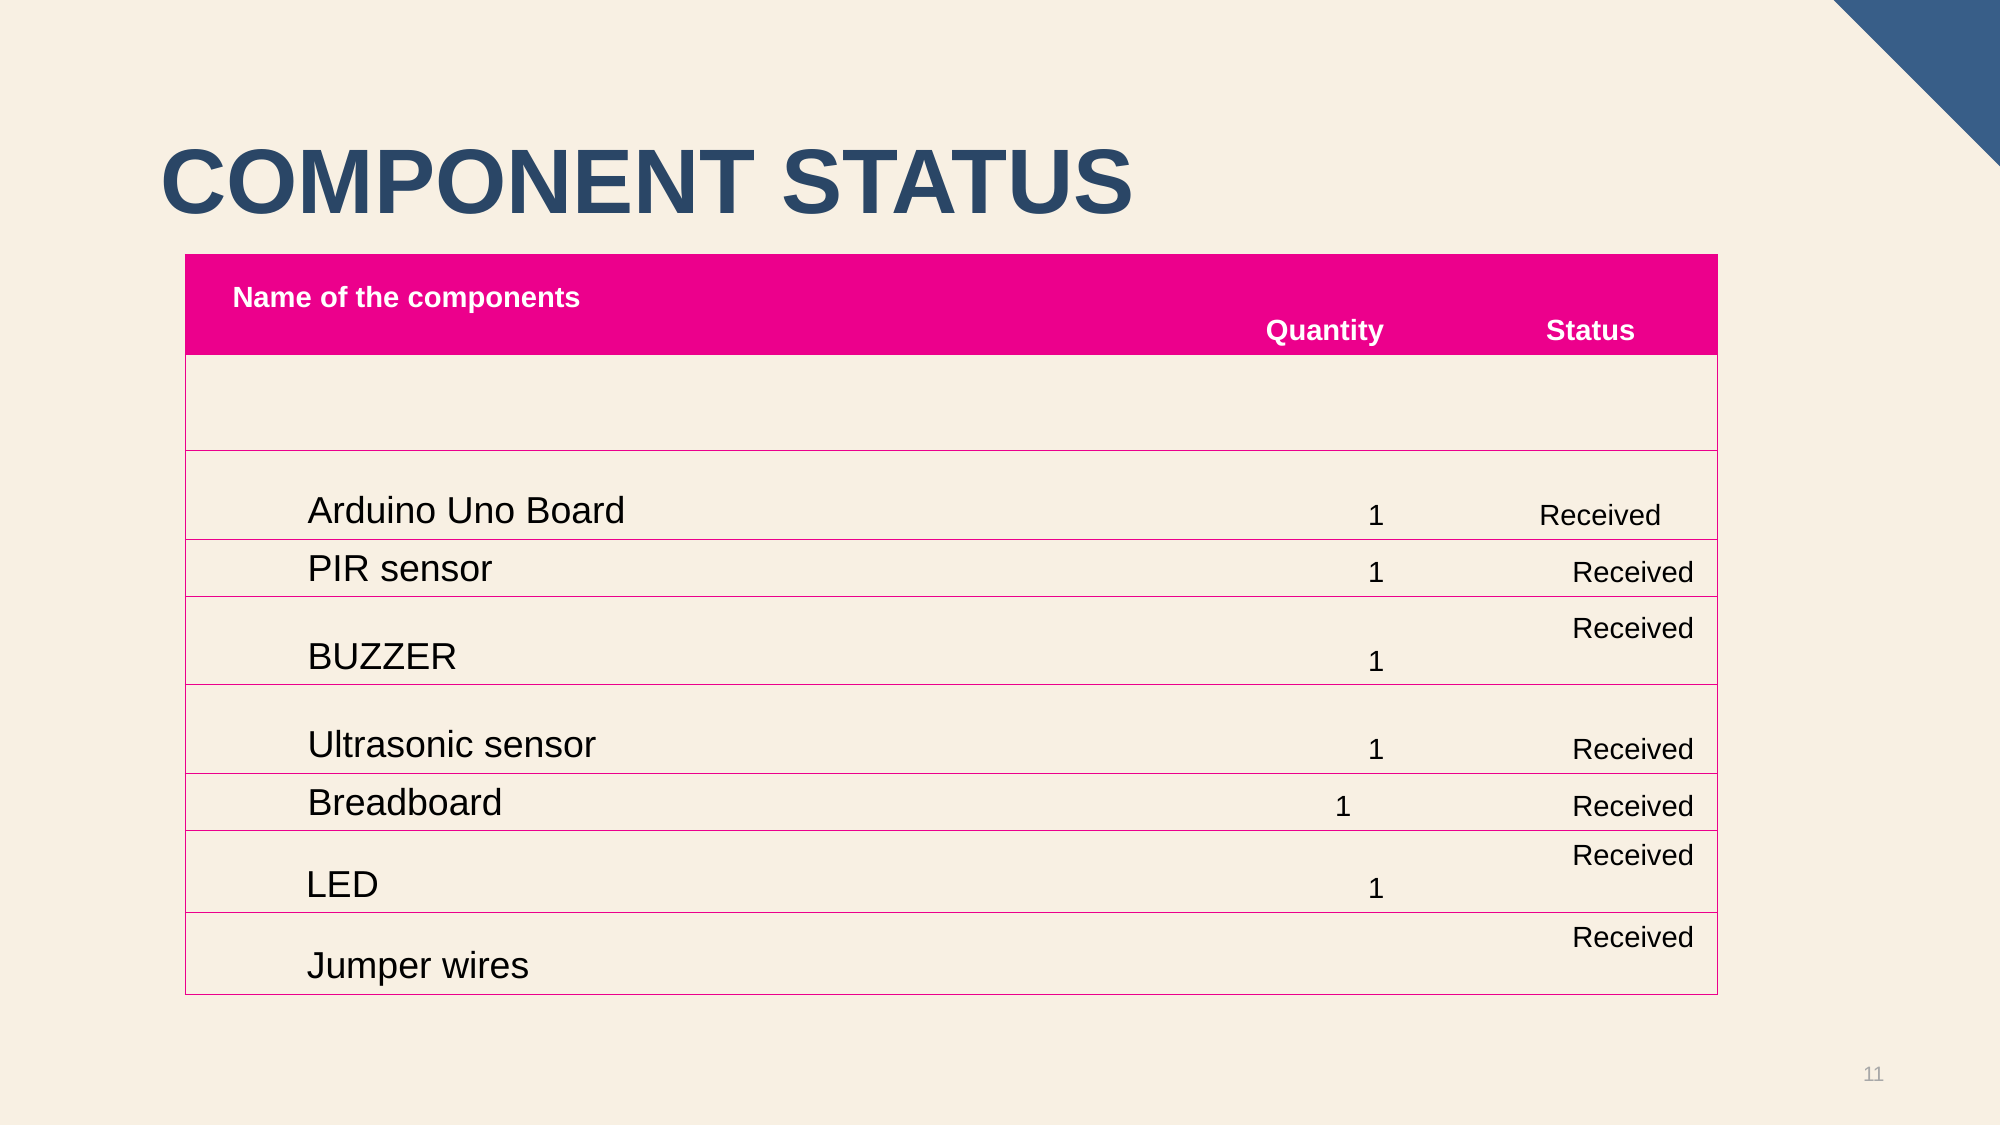

# Component status
| Name of the components | Quantity | Status |
| --- | --- | --- |
|  |  |  |
| Arduino Uno Board | 1 | Received |
| PIR sensor | 1 | Received |
| BUZZER | 1 | Received |
| Ultrasonic sensor | 1 | Received |
| Breadboard | 1 | Received |
| LED | 1 | Received |
| Jumper wires |  | Received |
11